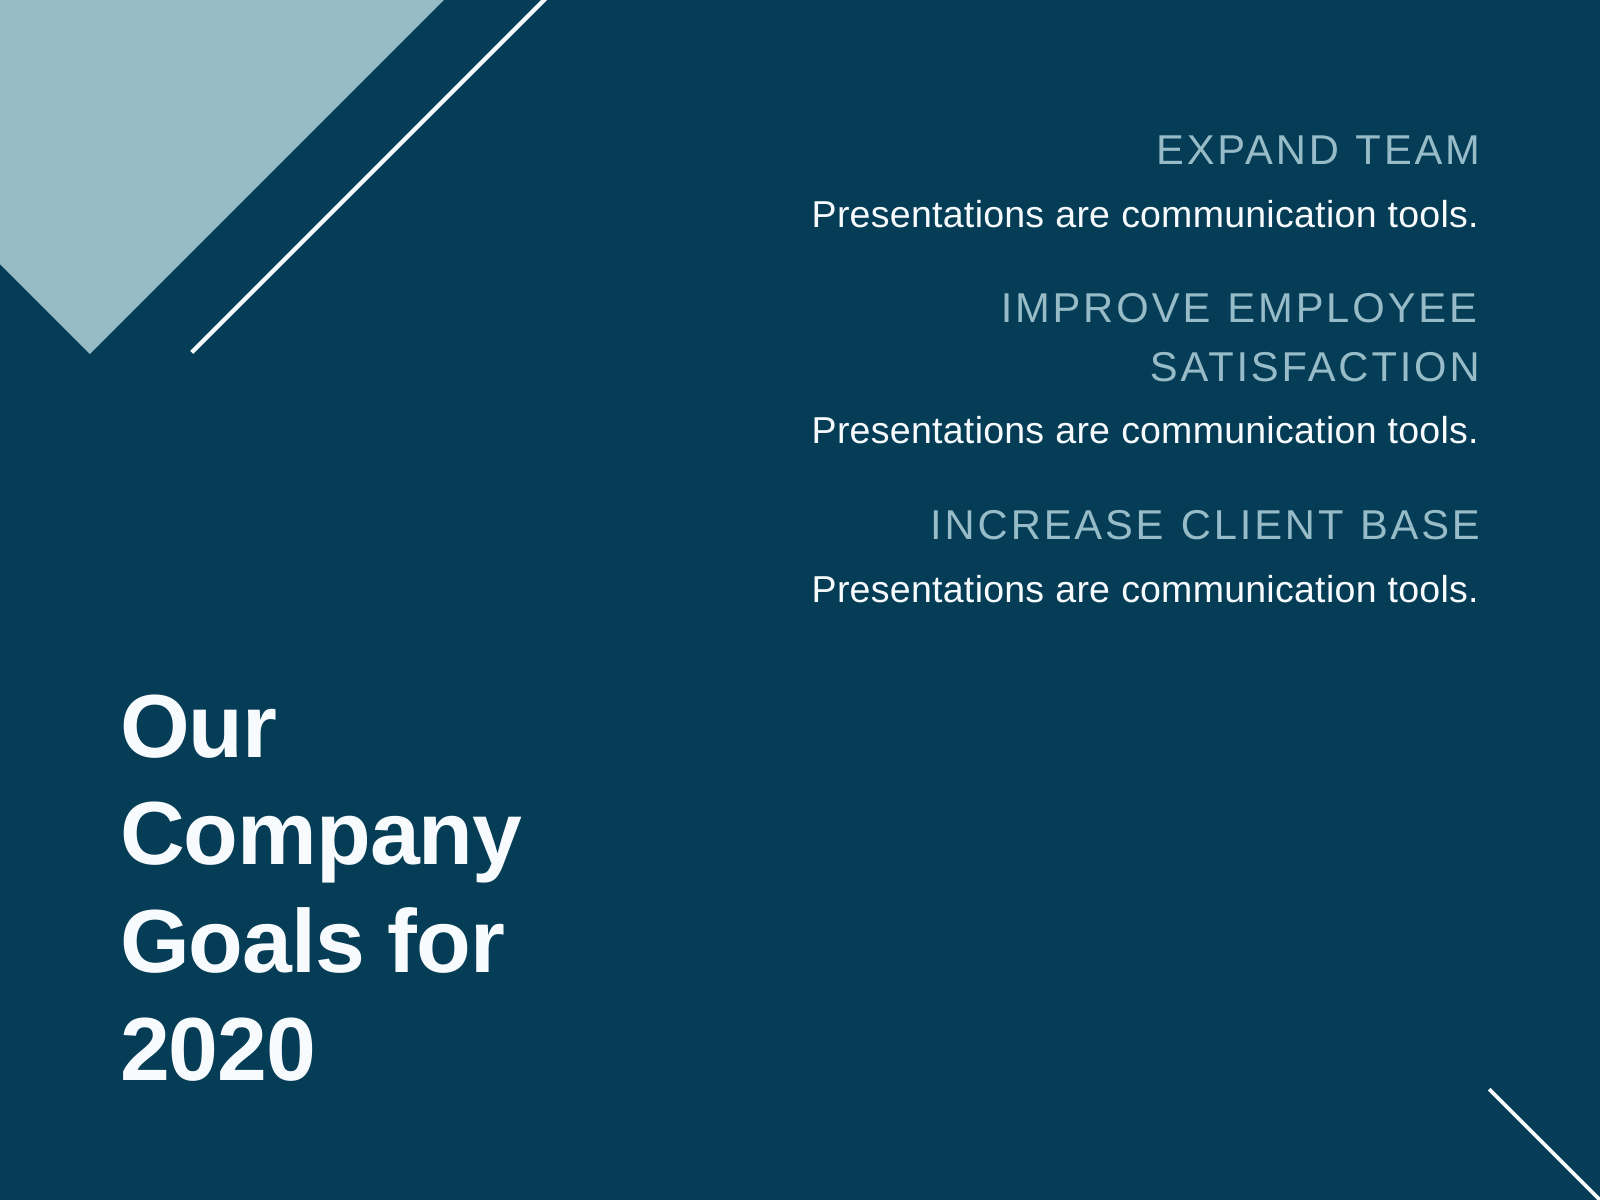

EXPAND TEAM
Presentations are communication tools.
IMPROVE EMPLOYEE SATISFACTION
Presentations are communication tools.
INCREASE CLIENT BASE
Presentations are communication tools.

Our Company Goals for 2020